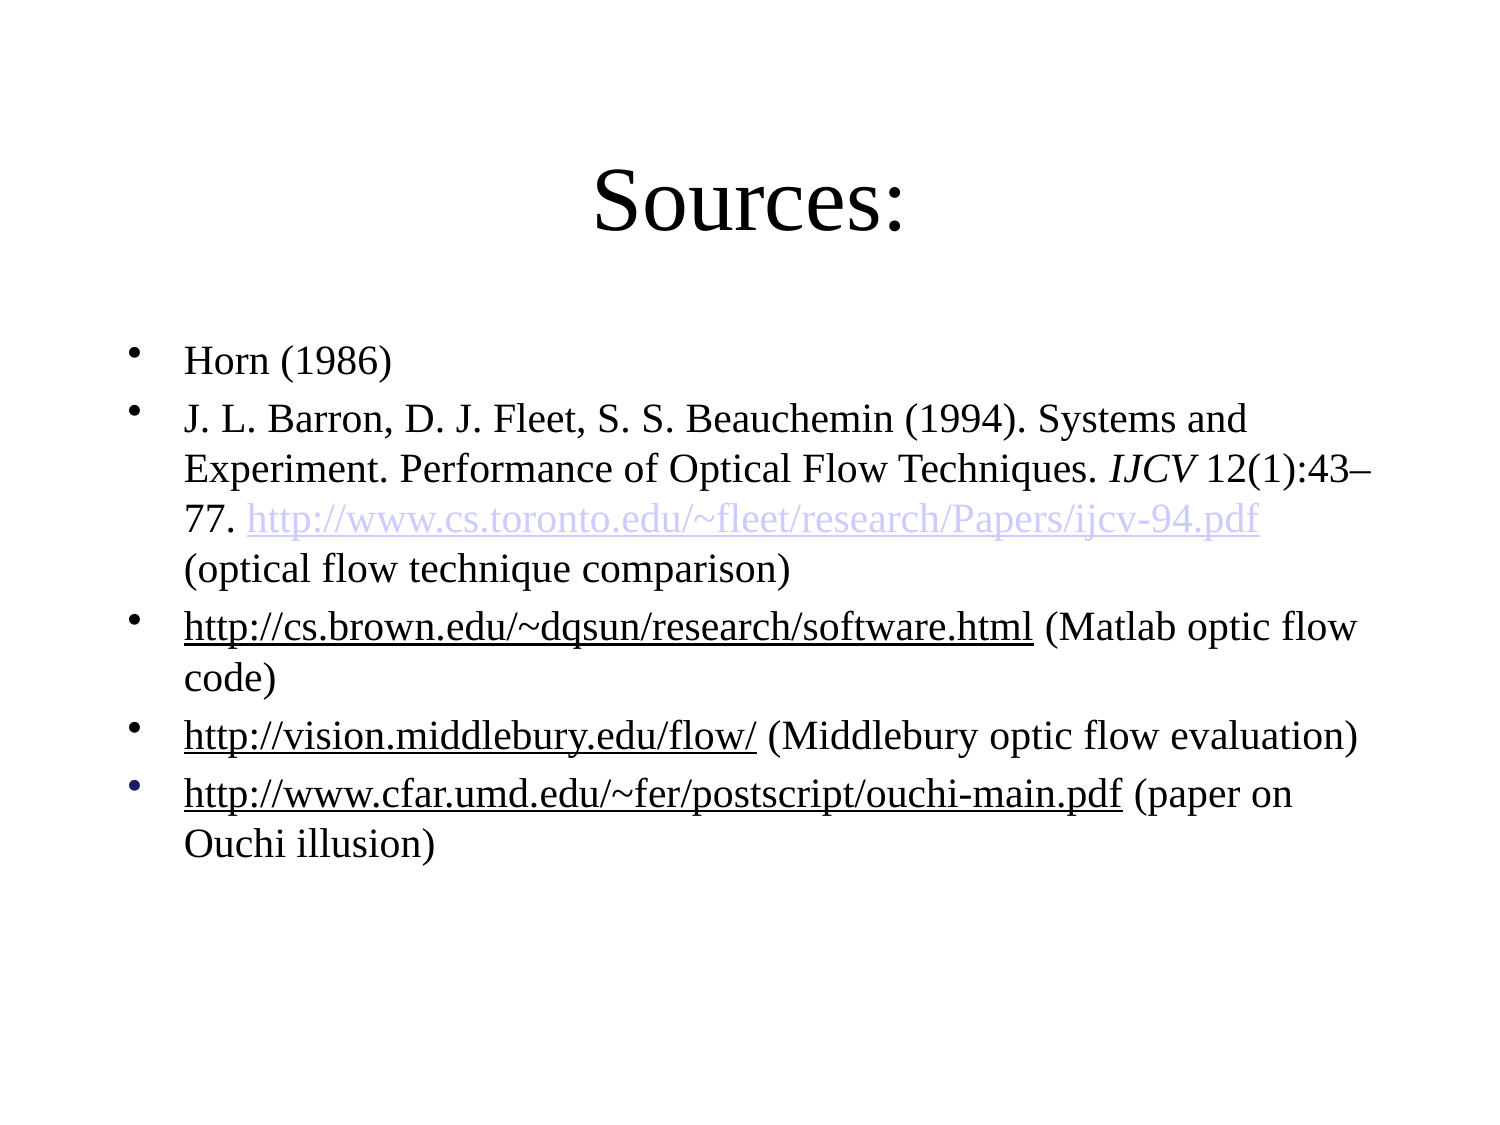

# Sources:
Horn (1986)
J. L. Barron, D. J. Fleet, S. S. Beauchemin (1994). Systems and Experiment. Performance of Optical Flow Techniques. IJCV 12(1):43–77. http://www.cs.toronto.edu/~fleet/research/Papers/ijcv-94.pdf (optical flow technique comparison)
http://cs.brown.edu/~dqsun/research/software.html (Matlab optic flow code)
http://vision.middlebury.edu/flow/ (Middlebury optic flow evaluation)
http://www.cfar.umd.edu/~fer/postscript/ouchi-main.pdf (paper on Ouchi illusion)